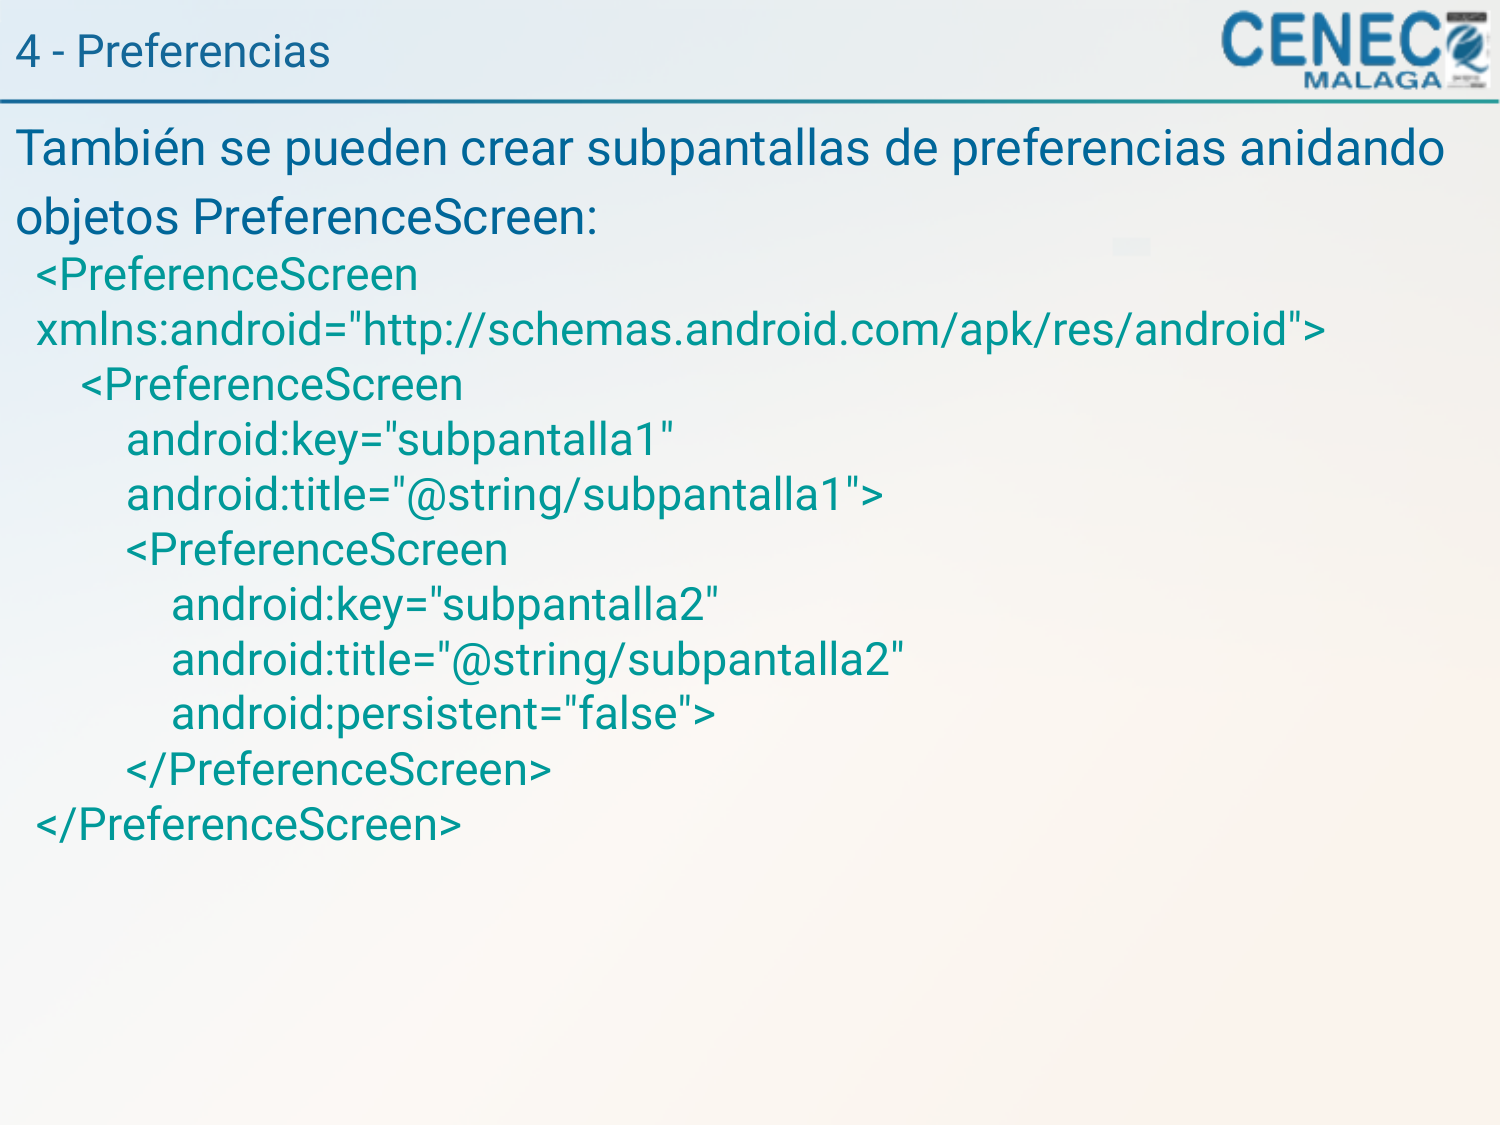

4 - Preferencias
También se pueden crear subpantallas de preferencias anidando objetos PreferenceScreen:
<PreferenceScreen  xmlns:android="http://schemas.android.com/apk/res/android">
    <PreferenceScreen
        android:key="subpantalla1"
        android:title="@string/subpantalla1">
        <PreferenceScreen
            android:key="subpantalla2"
            android:title="@string/subpantalla2"
            android:persistent="false">
        </PreferenceScreen>
</PreferenceScreen>